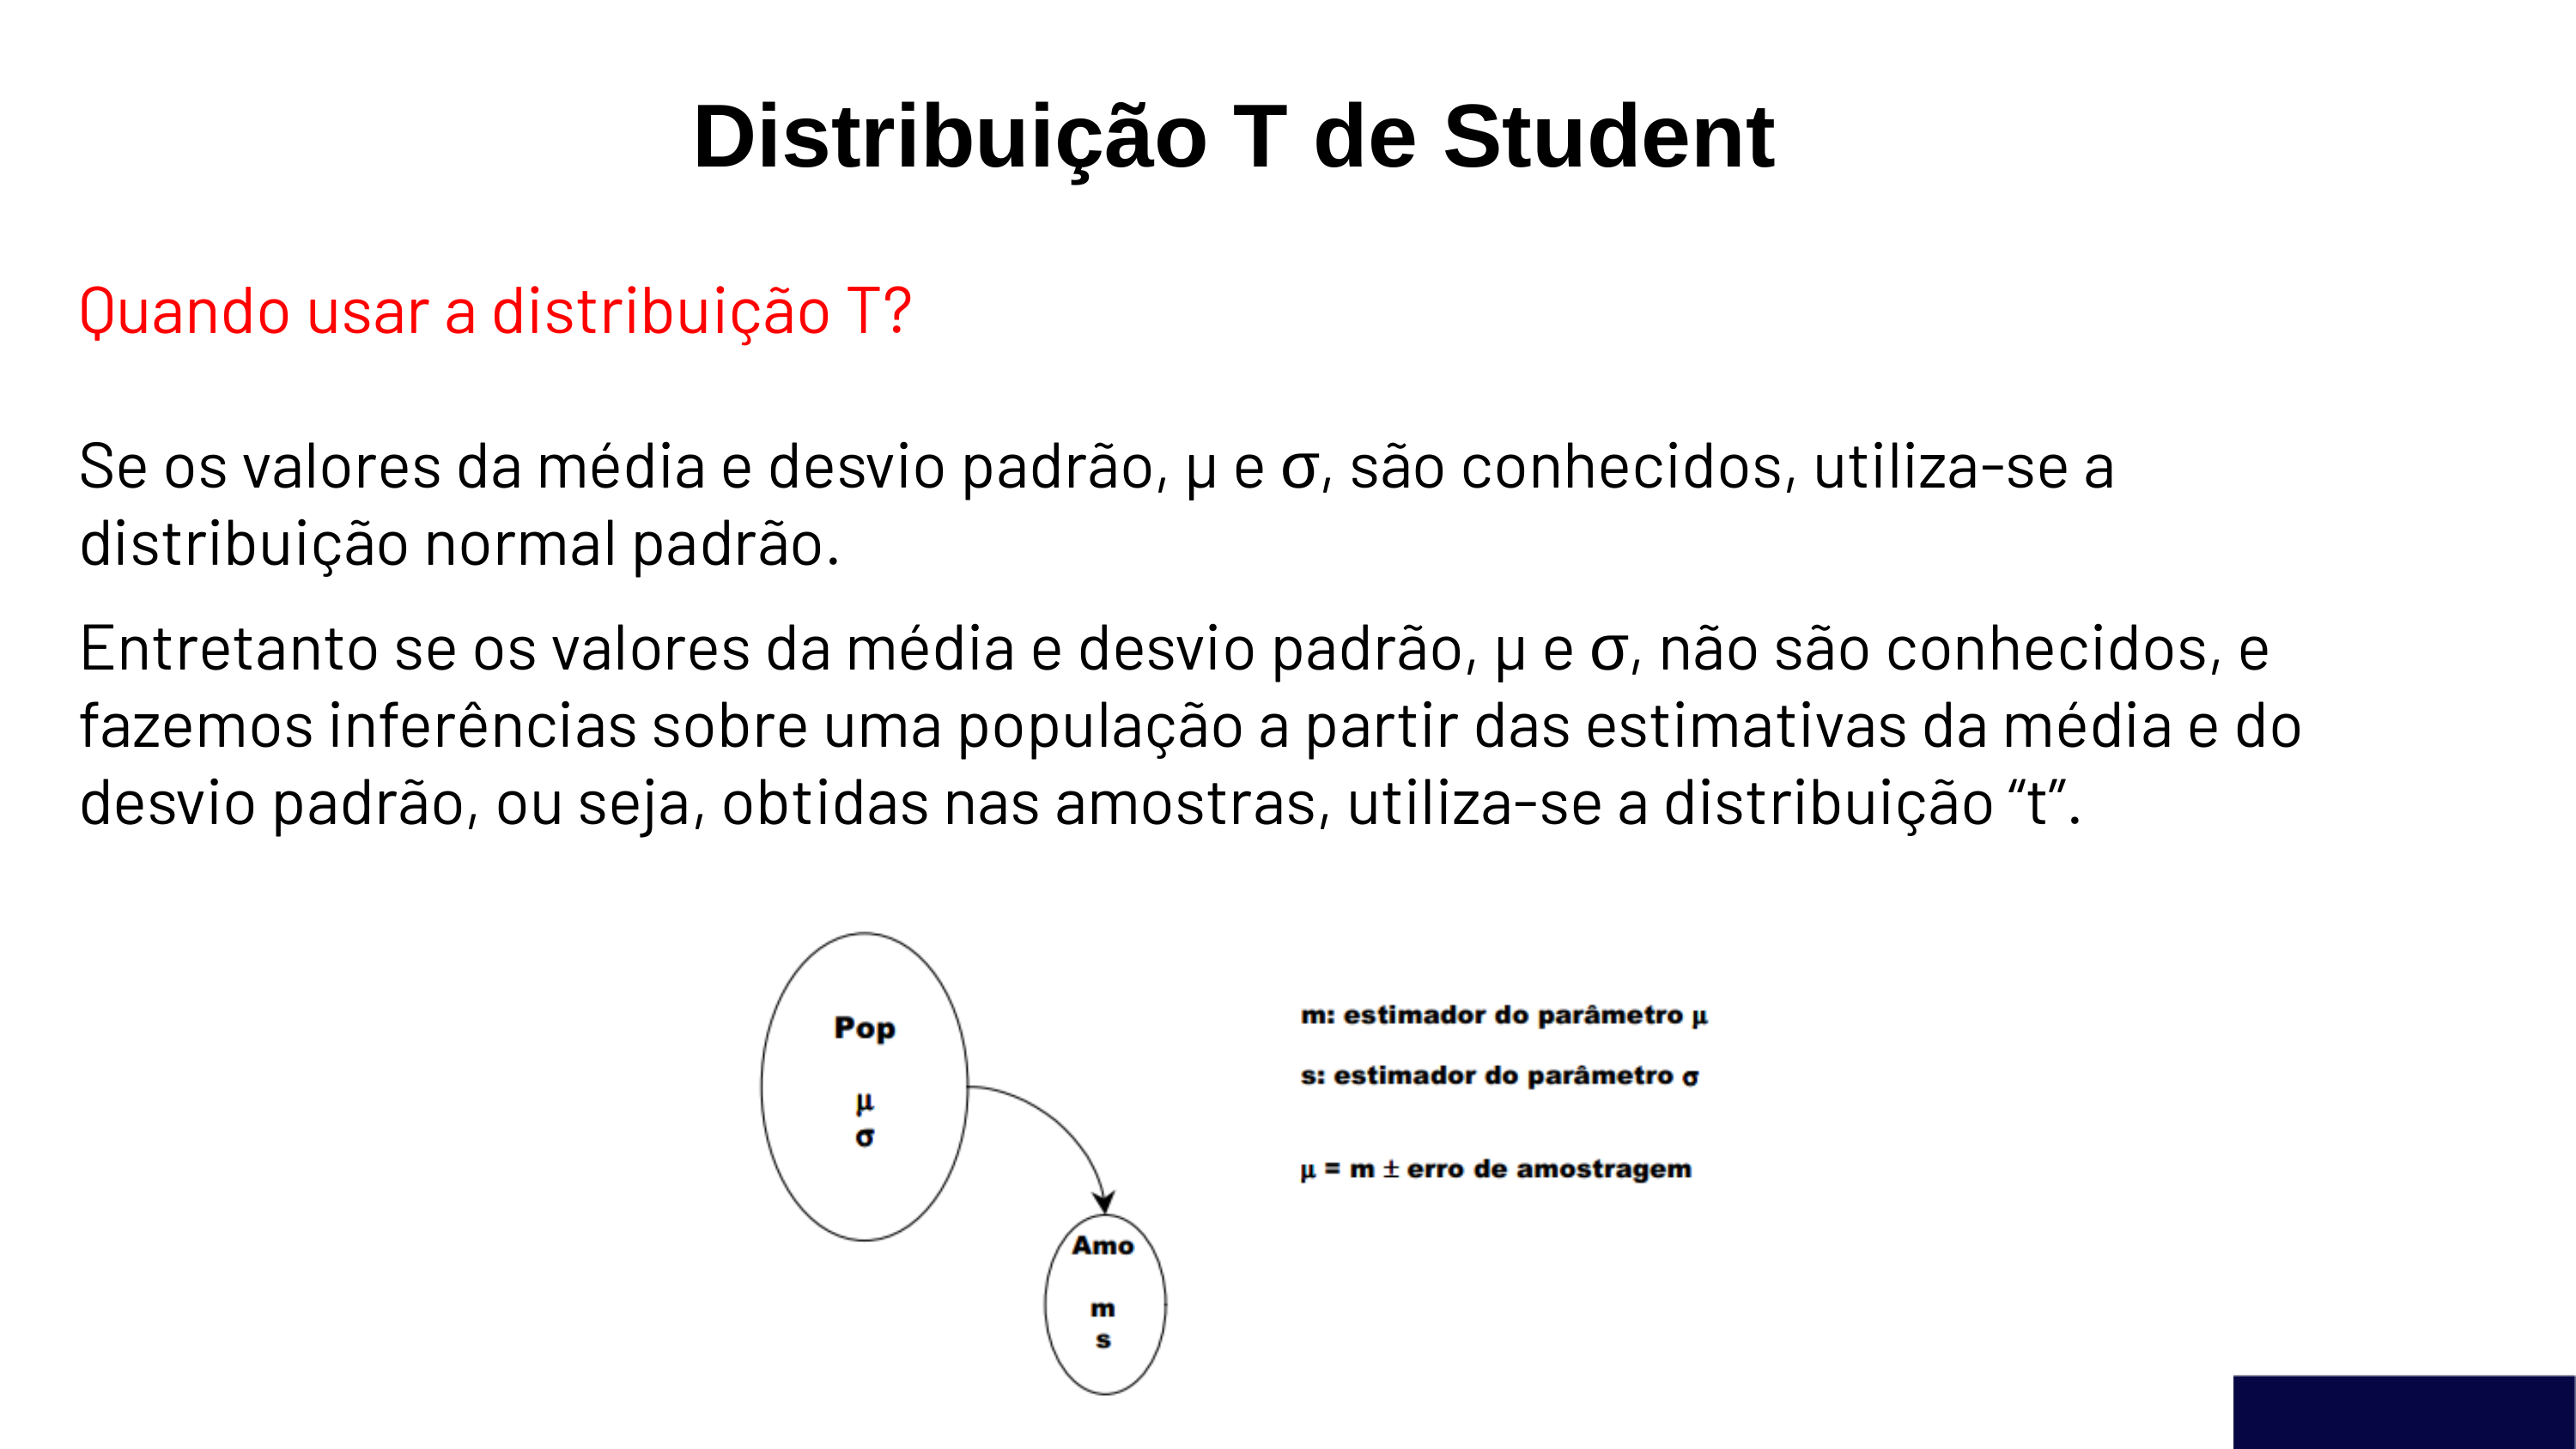

Distribuição T de Student
Quando usar a distribuição T?
Se os valores da média e desvio padrão, µ e σ, são conhecidos, utiliza-se a distribuição normal padrão.
Entretanto se os valores da média e desvio padrão, µ e σ, não são conhecidos, e fazemos inferências sobre uma população a partir das estimativas da média e do desvio padrão, ou seja, obtidas nas amostras, utiliza-se a distribuição “t”.